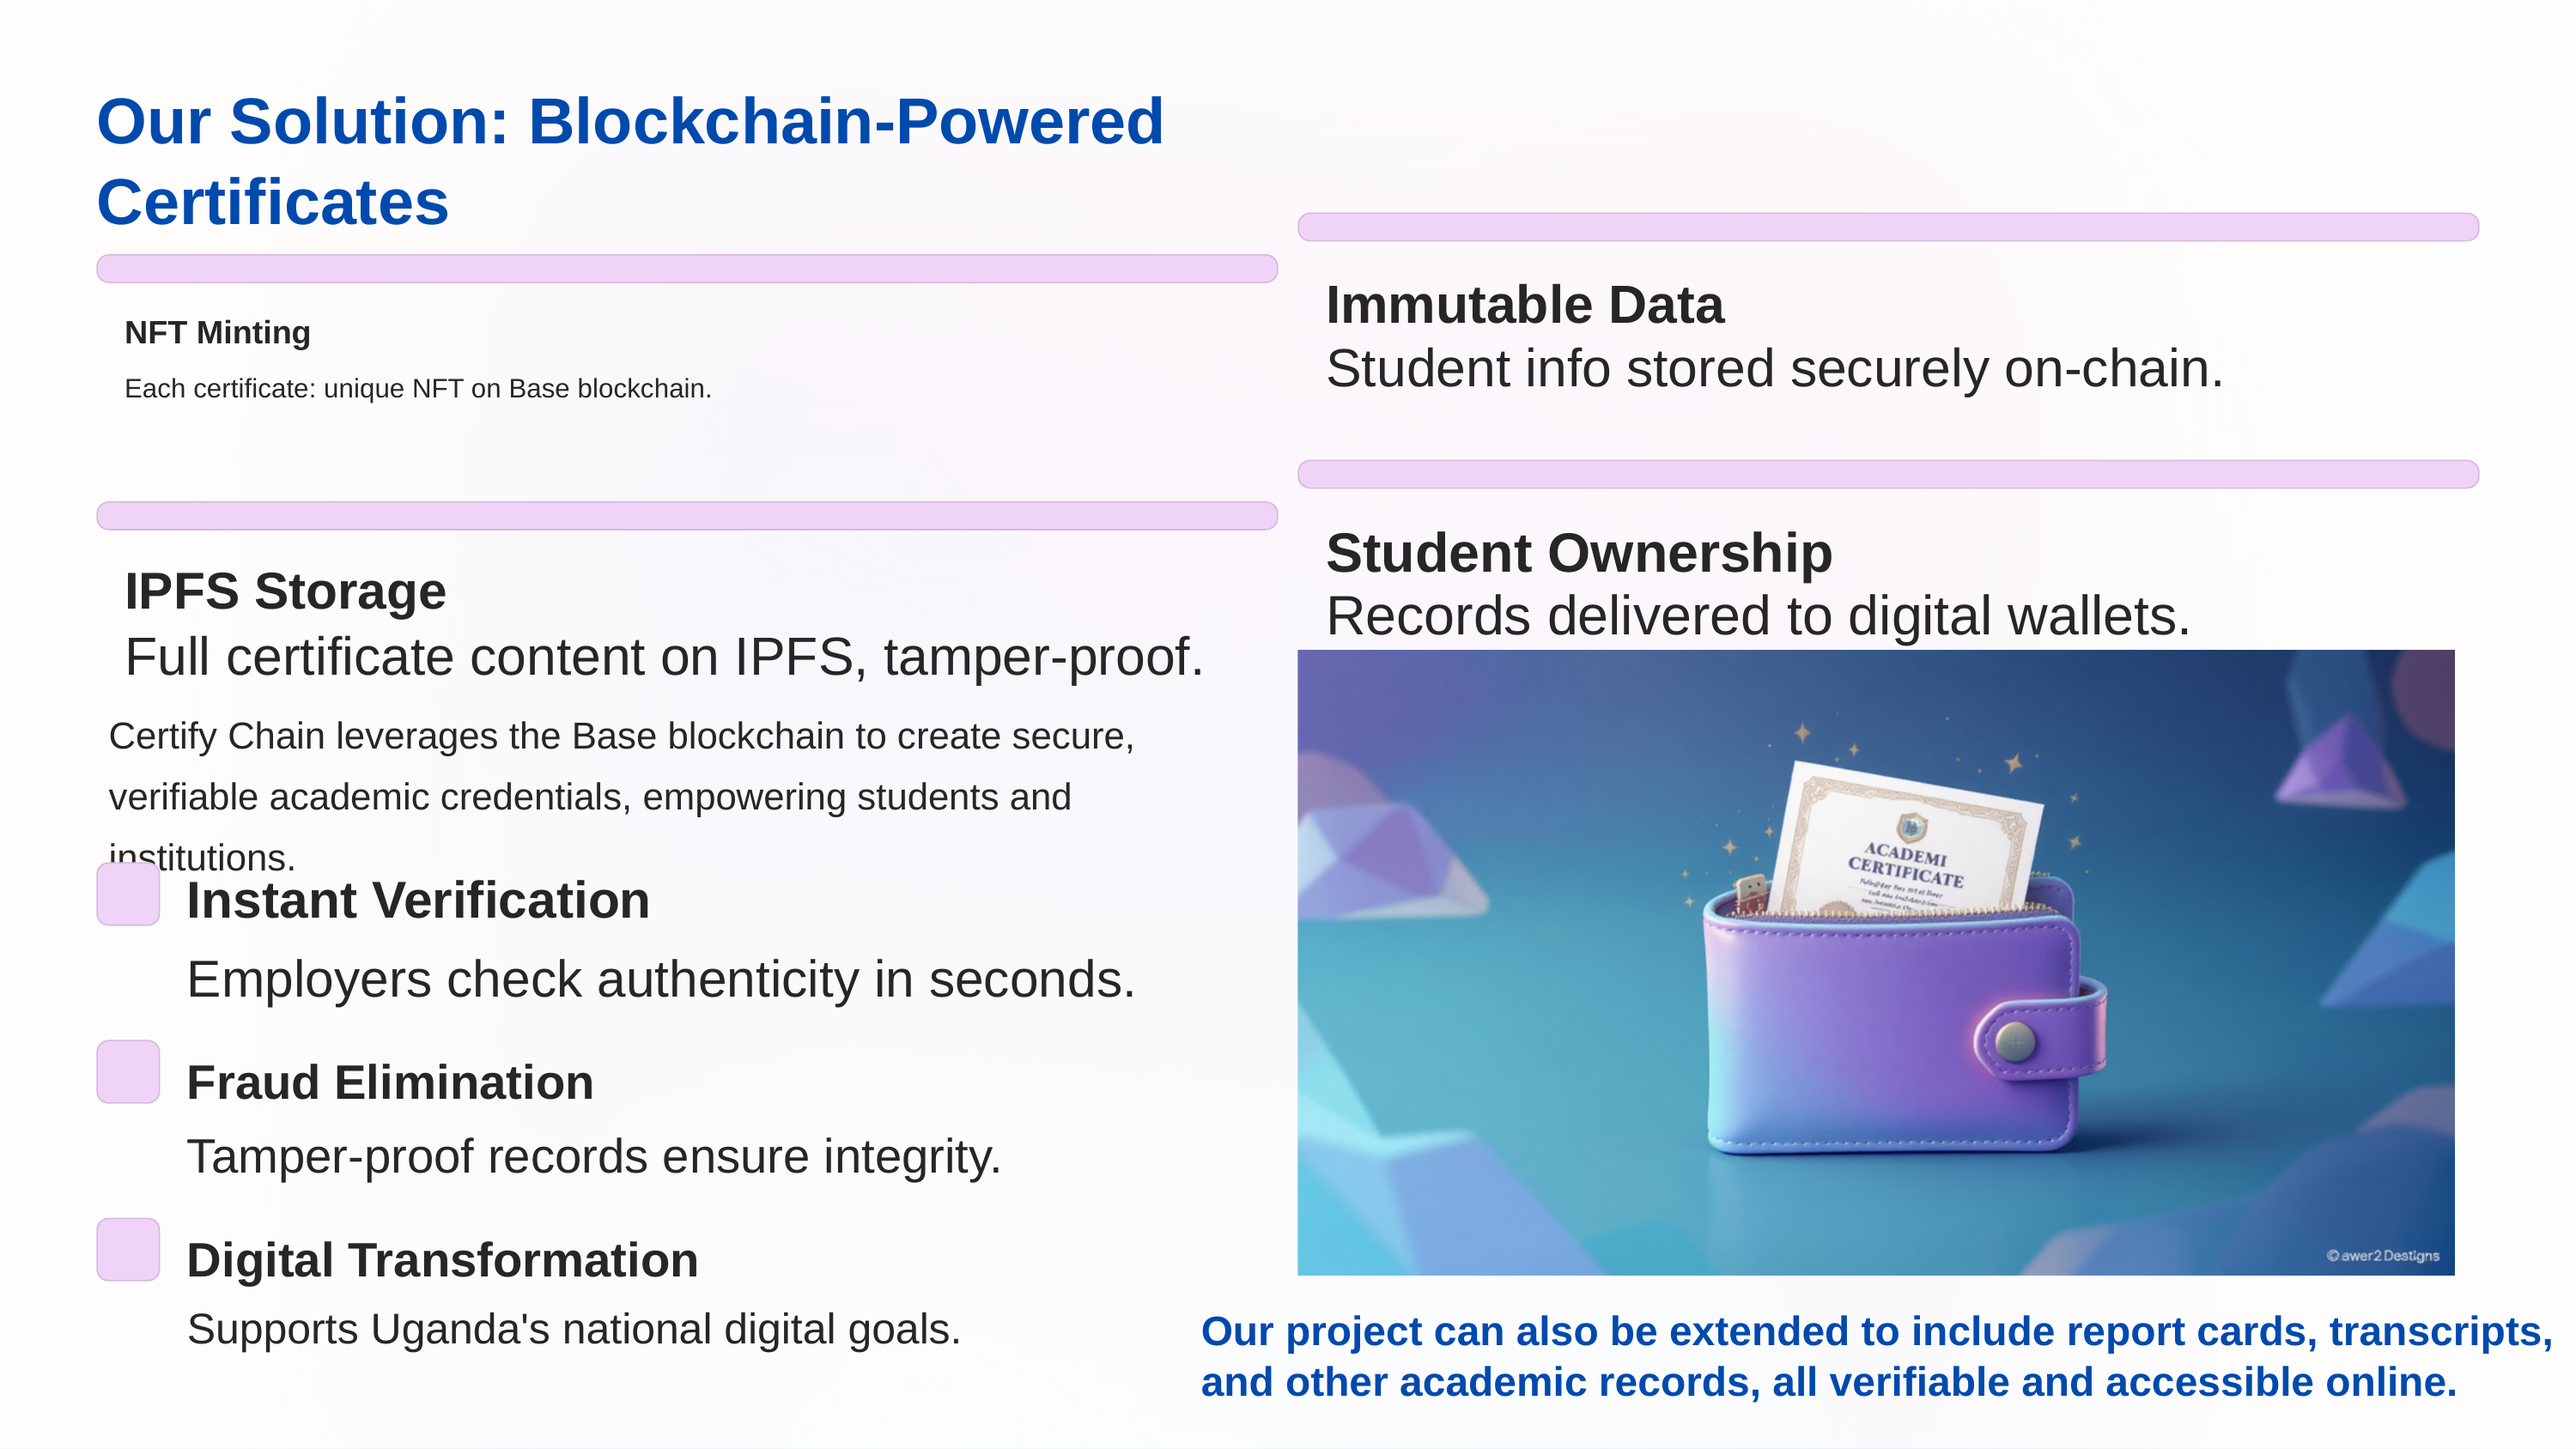

Our Solution: Blockchain-Powered Certificates

Immutable Data
Student info stored securely on-chain.
NFT Minting
Each certificate: unique NFT on Base blockchain.

Student Ownership
IPFS Storage
Records delivered to digital wallets.
Full certificate content on IPFS, tamper-proof.

Certify Chain leverages the Base blockchain to create secure, verifiable academic credentials, empowering students and institutions.

Instant Verification
Employers check authenticity in seconds.

Fraud Elimination
Tamper-proof records ensure integrity.

Digital Transformation
Supports Uganda's national digital goals.
Our project can also be extended to include report cards, transcripts, and other academic records, all verifiable and accessible online.